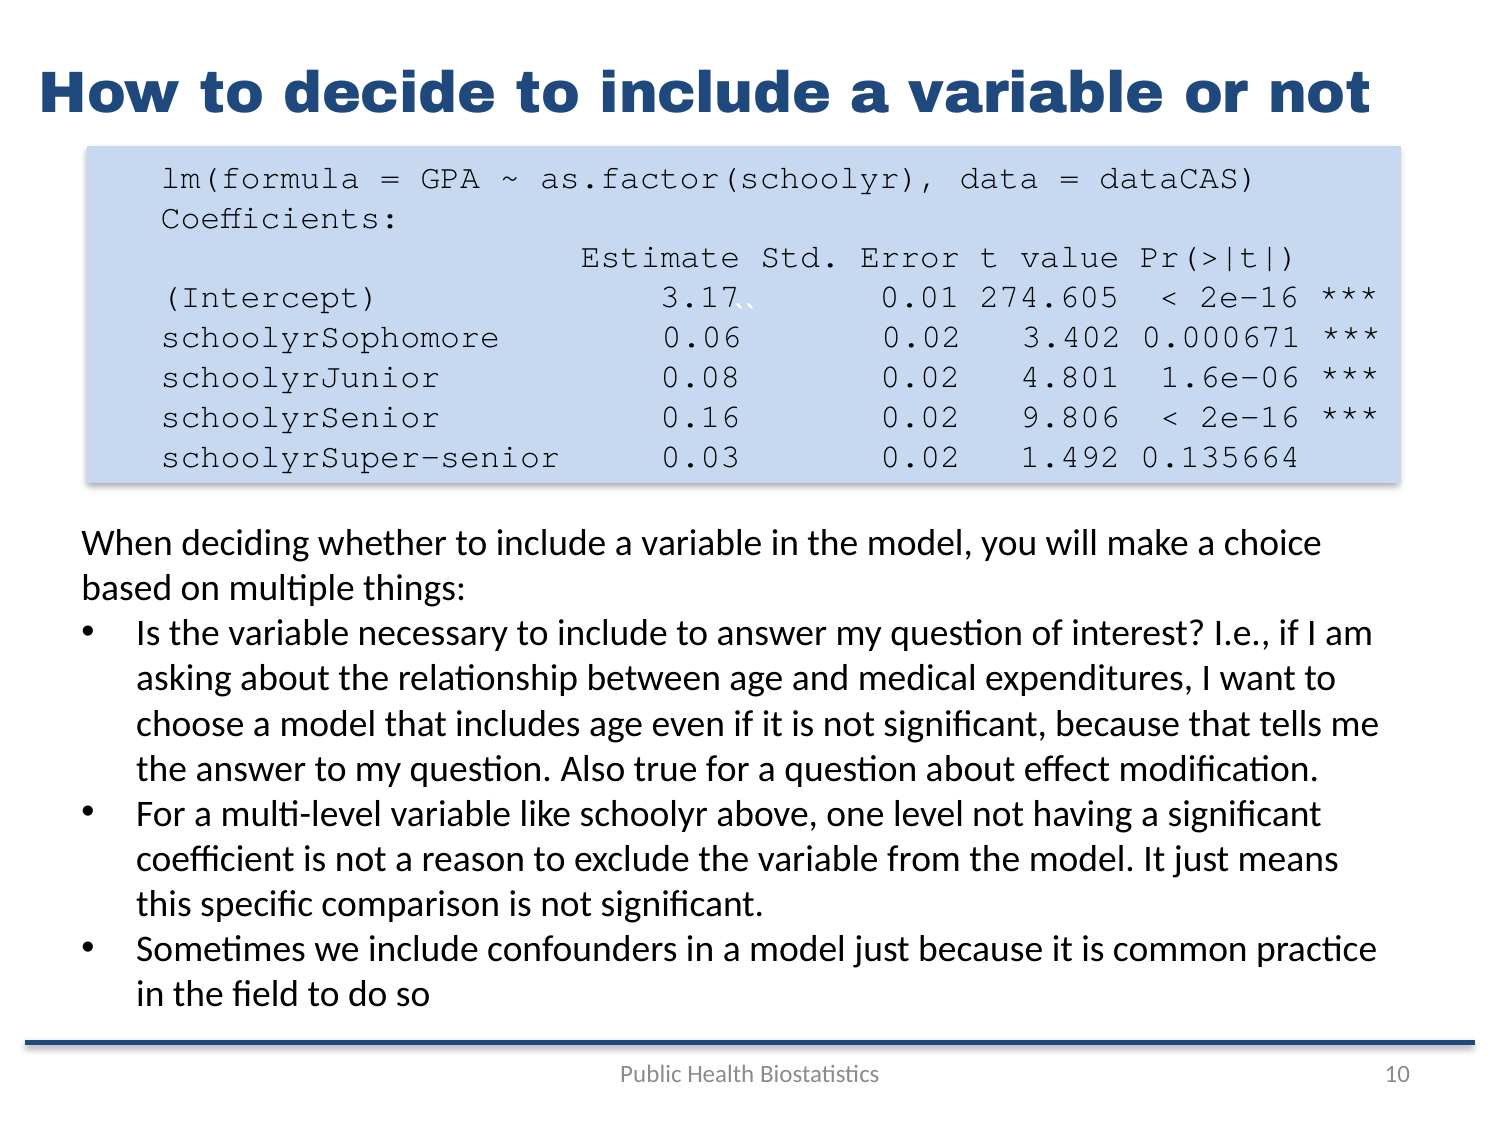

# How to decide to include a variable or not
``
lm(formula = GPA ~ as.factor(schoolyr), data = dataCAS)
Coefficients:
                     Estimate Std. Error t value Pr(>|t|)
(Intercept)              3.17       0.01 274.605  < 2e-16 ***
schoolyrSophomore                            0.06       0.02   3.402 0.000671 ***
schoolyrJunior           0.08       0.02   4.801  1.6e-06 ***
schoolyrSenior           0.16       0.02   9.806  < 2e-16 ***
schoolyrSuper-senior     0.03       0.02   1.492 0.135664

When deciding whether to include a variable in the model, you will make a choice based on multiple things:
Is the variable necessary to include to answer my question of interest? I.e., if I am asking about the relationship between age and medical expenditures, I want to choose a model that includes age even if it is not significant, because that tells me the answer to my question. Also true for a question about effect modification.
For a multi-level variable like schoolyr above, one level not having a significant coefficient is not a reason to exclude the variable from the model. It just means this specific comparison is not significant.
Sometimes we include confounders in a model just because it is common practice in the field to do so

Public Health Biostatistics
10